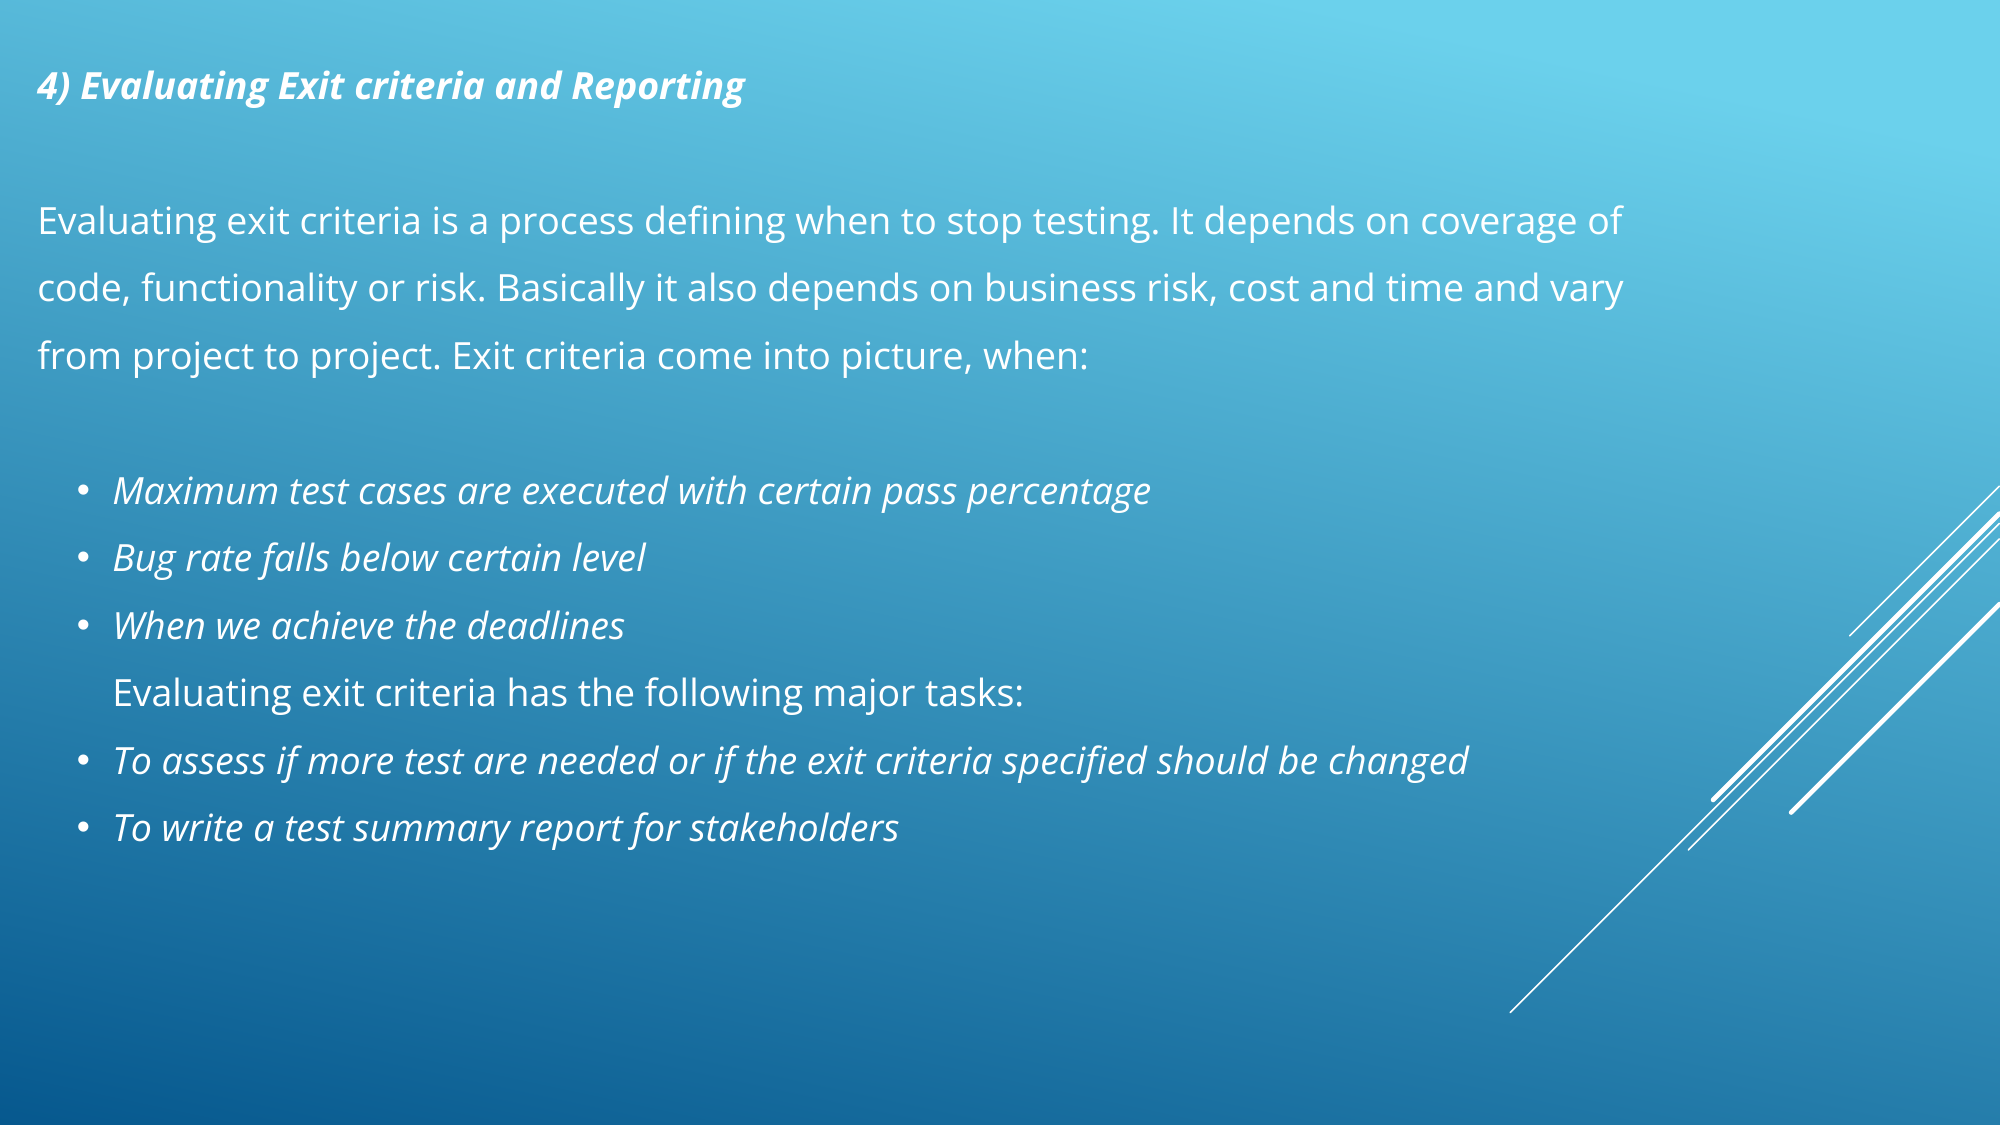

4) Evaluating Exit criteria and Reporting

Evaluating exit criteria is a process defining when to stop testing. It depends on coverage of code, functionality or risk. Basically it also depends on business risk, cost and time and vary from project to project. Exit criteria come into picture, when:

Maximum test cases are executed with certain pass percentage
Bug rate falls below certain level
When we achieve the deadlines
Evaluating exit criteria has the following major tasks:
To assess if more test are needed or if the exit criteria specified should be changed
To write a test summary report for stakeholders